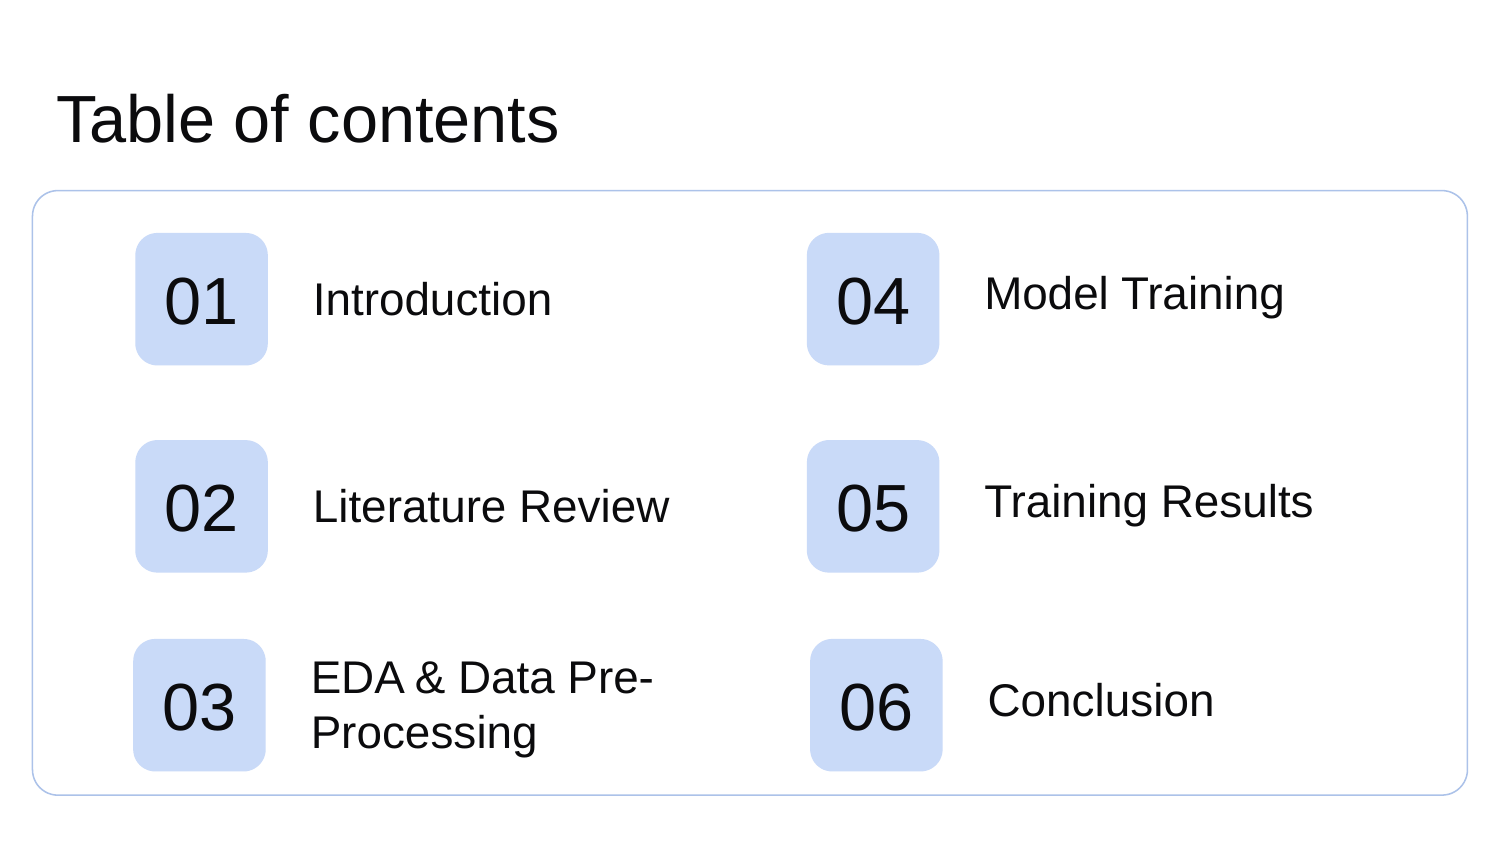

Table of contents

# 01
04
Model Training
Introduction

05
02
Training Results
Literature Review

03
06
Conclusion
EDA & Data Pre-Processing